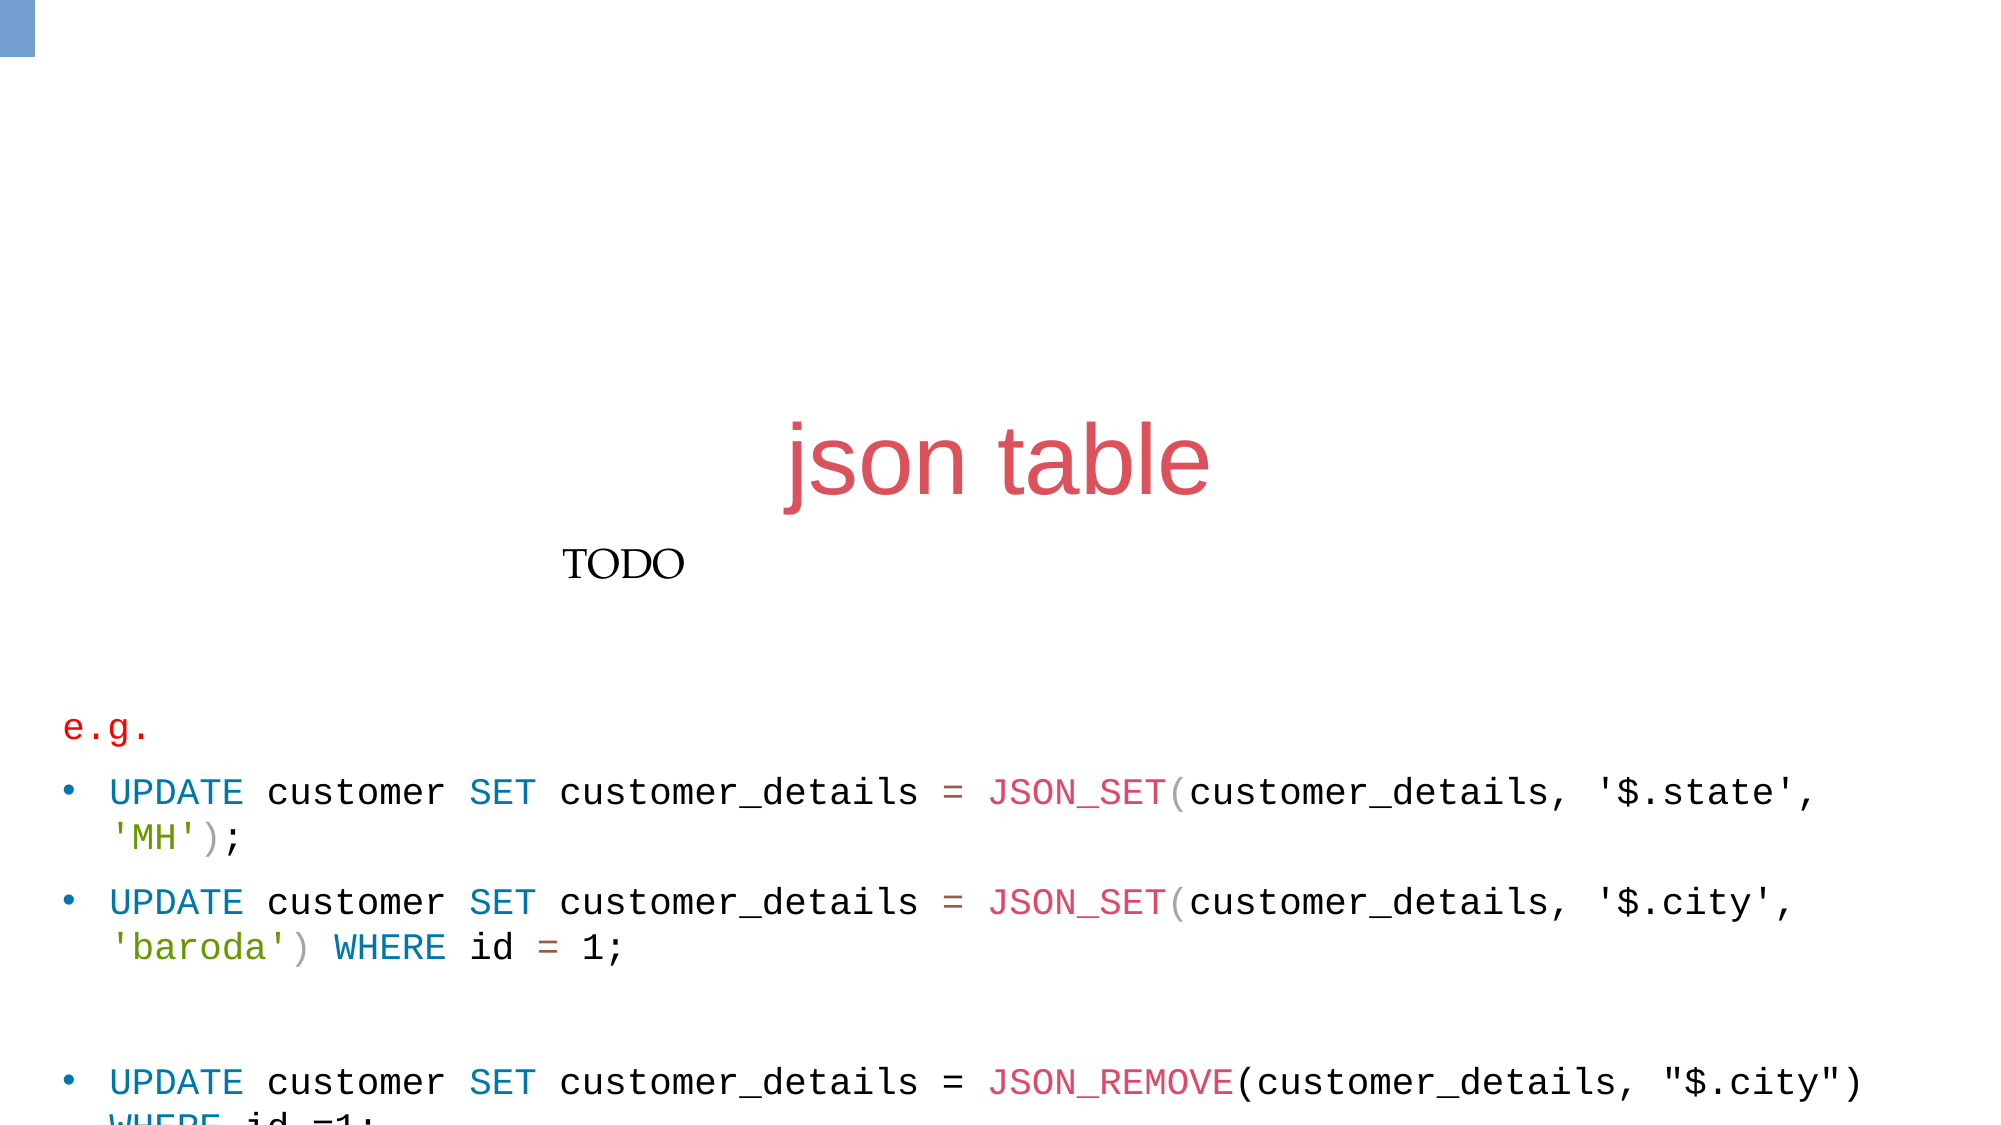

json table
TODO
e.g.

UPDATE customer SET customer_details = JSON_SET(customer_details, '$.state', 'MH');

UPDATE customer SET customer_details = JSON_SET(customer_details, '$.city', 'baroda') WHERE id = 1;

UPDATE customer SET customer_details = JSON_REMOVE(customer_details, "$.city") WHERE id =1;